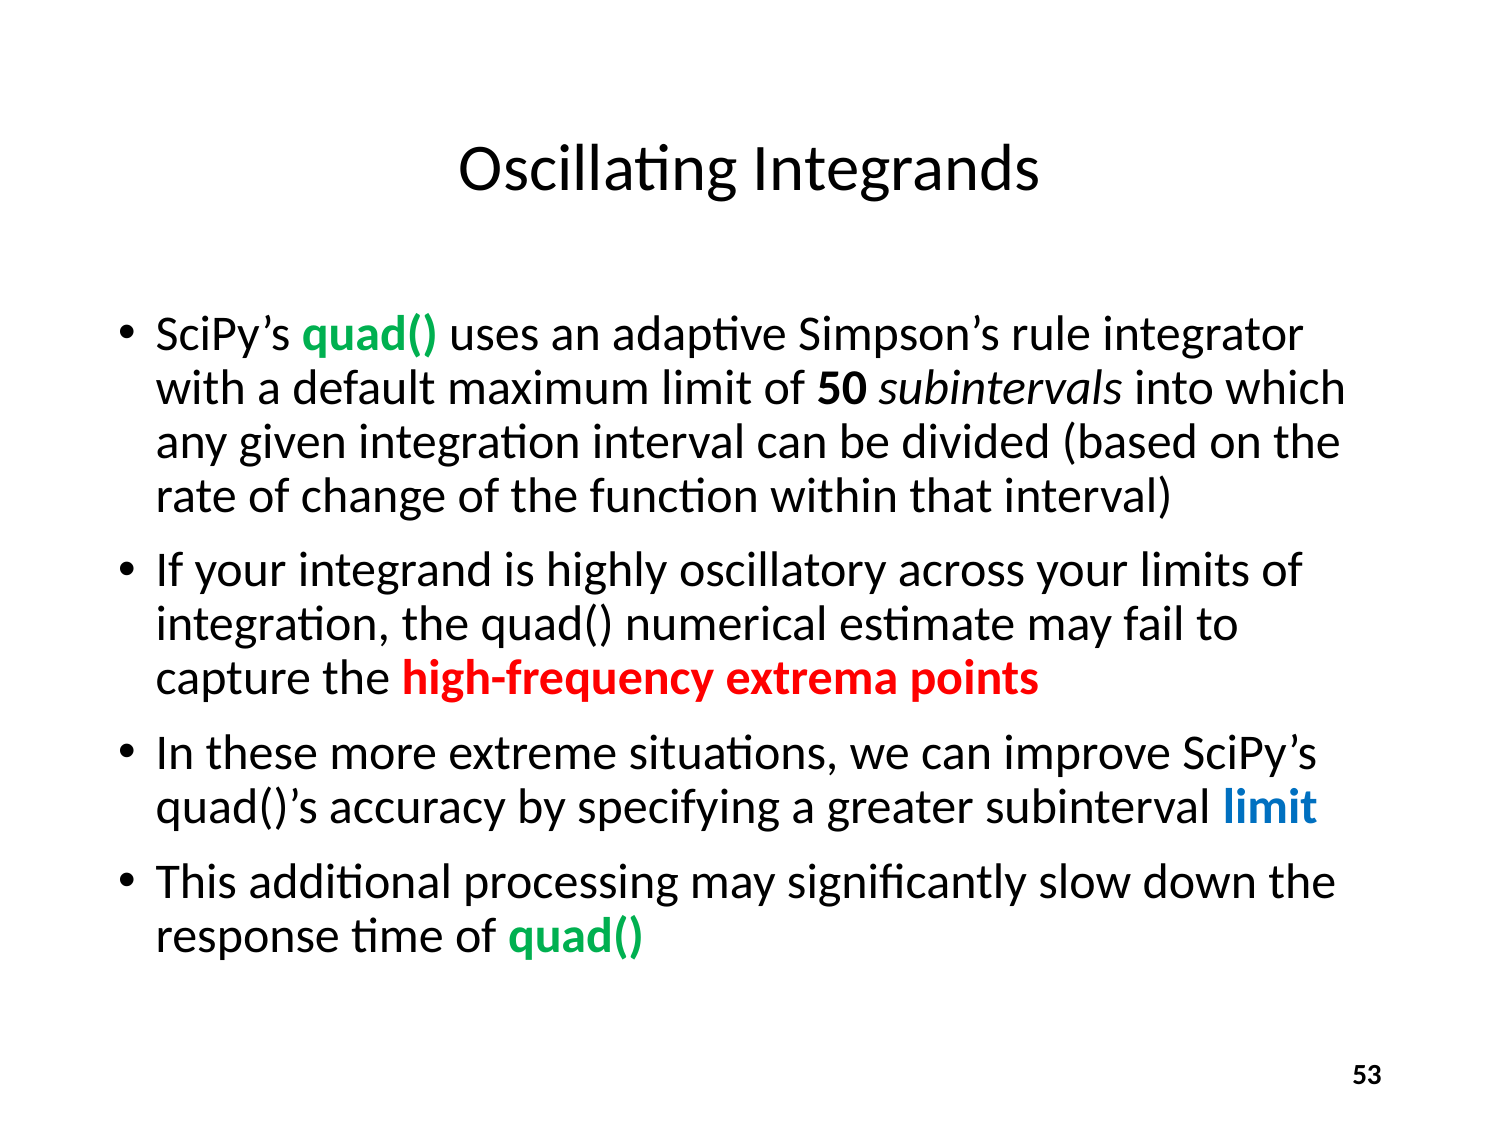

# Oscillating Integrands
SciPy’s quad() uses an adaptive Simpson’s rule integrator with a default maximum limit of 50 subintervals into which any given integration interval can be divided (based on the rate of change of the function within that interval)
If your integrand is highly oscillatory across your limits of integration, the quad() numerical estimate may fail to capture the high-frequency extrema points
In these more extreme situations, we can improve SciPy’s quad()’s accuracy by specifying a greater subinterval limit
This additional processing may significantly slow down the response time of quad()
53